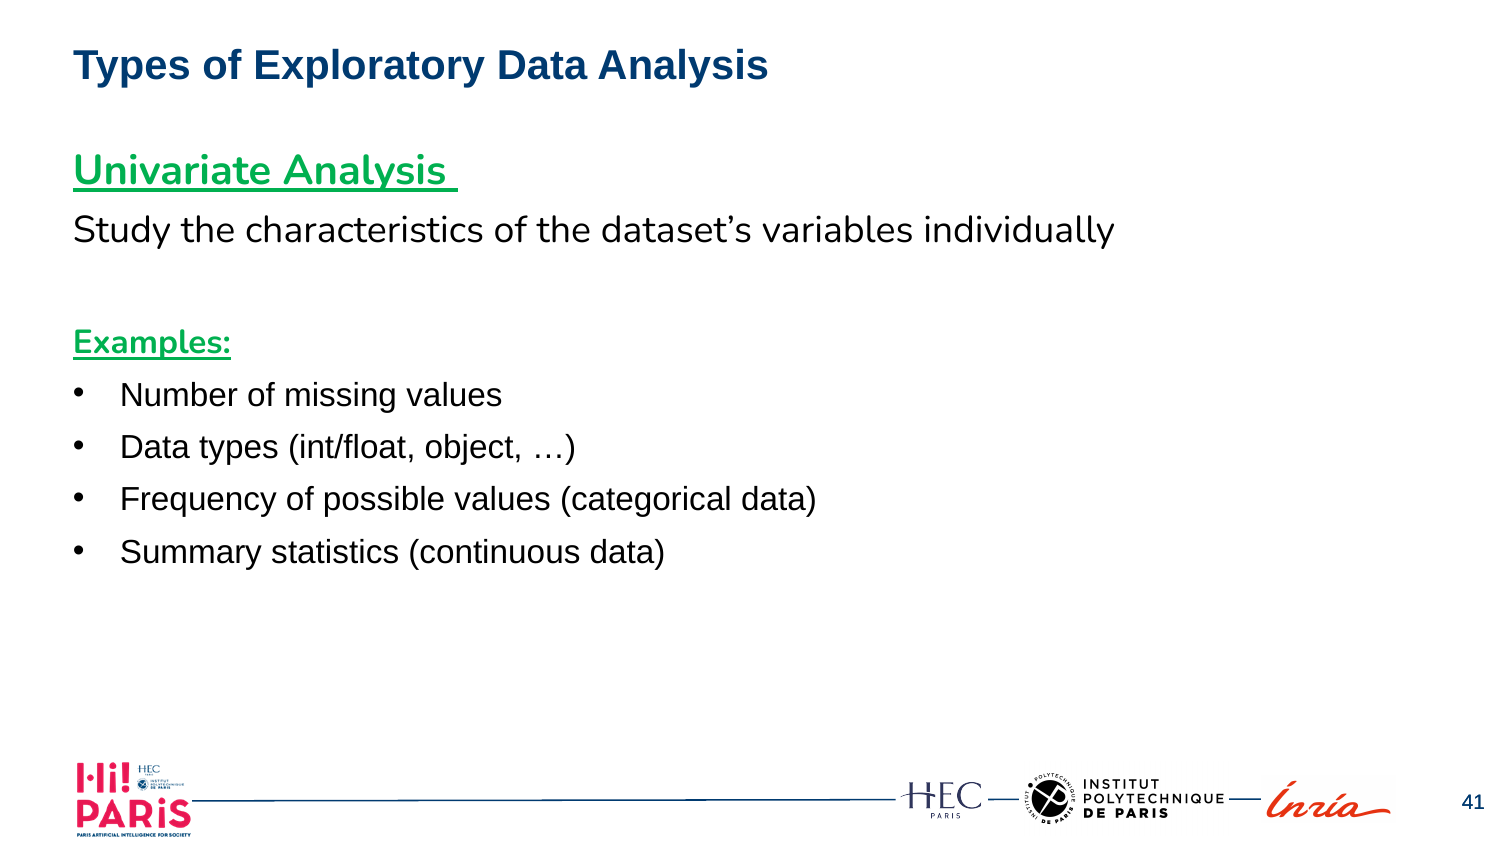

# Types of Exploratory Data Analysis
Univariate Analysis
Study the characteristics of the dataset’s variables individually

Examples:
Number of missing values
Data types (int/float, object, …)
Frequency of possible values (categorical data)
Summary statistics (continuous data)